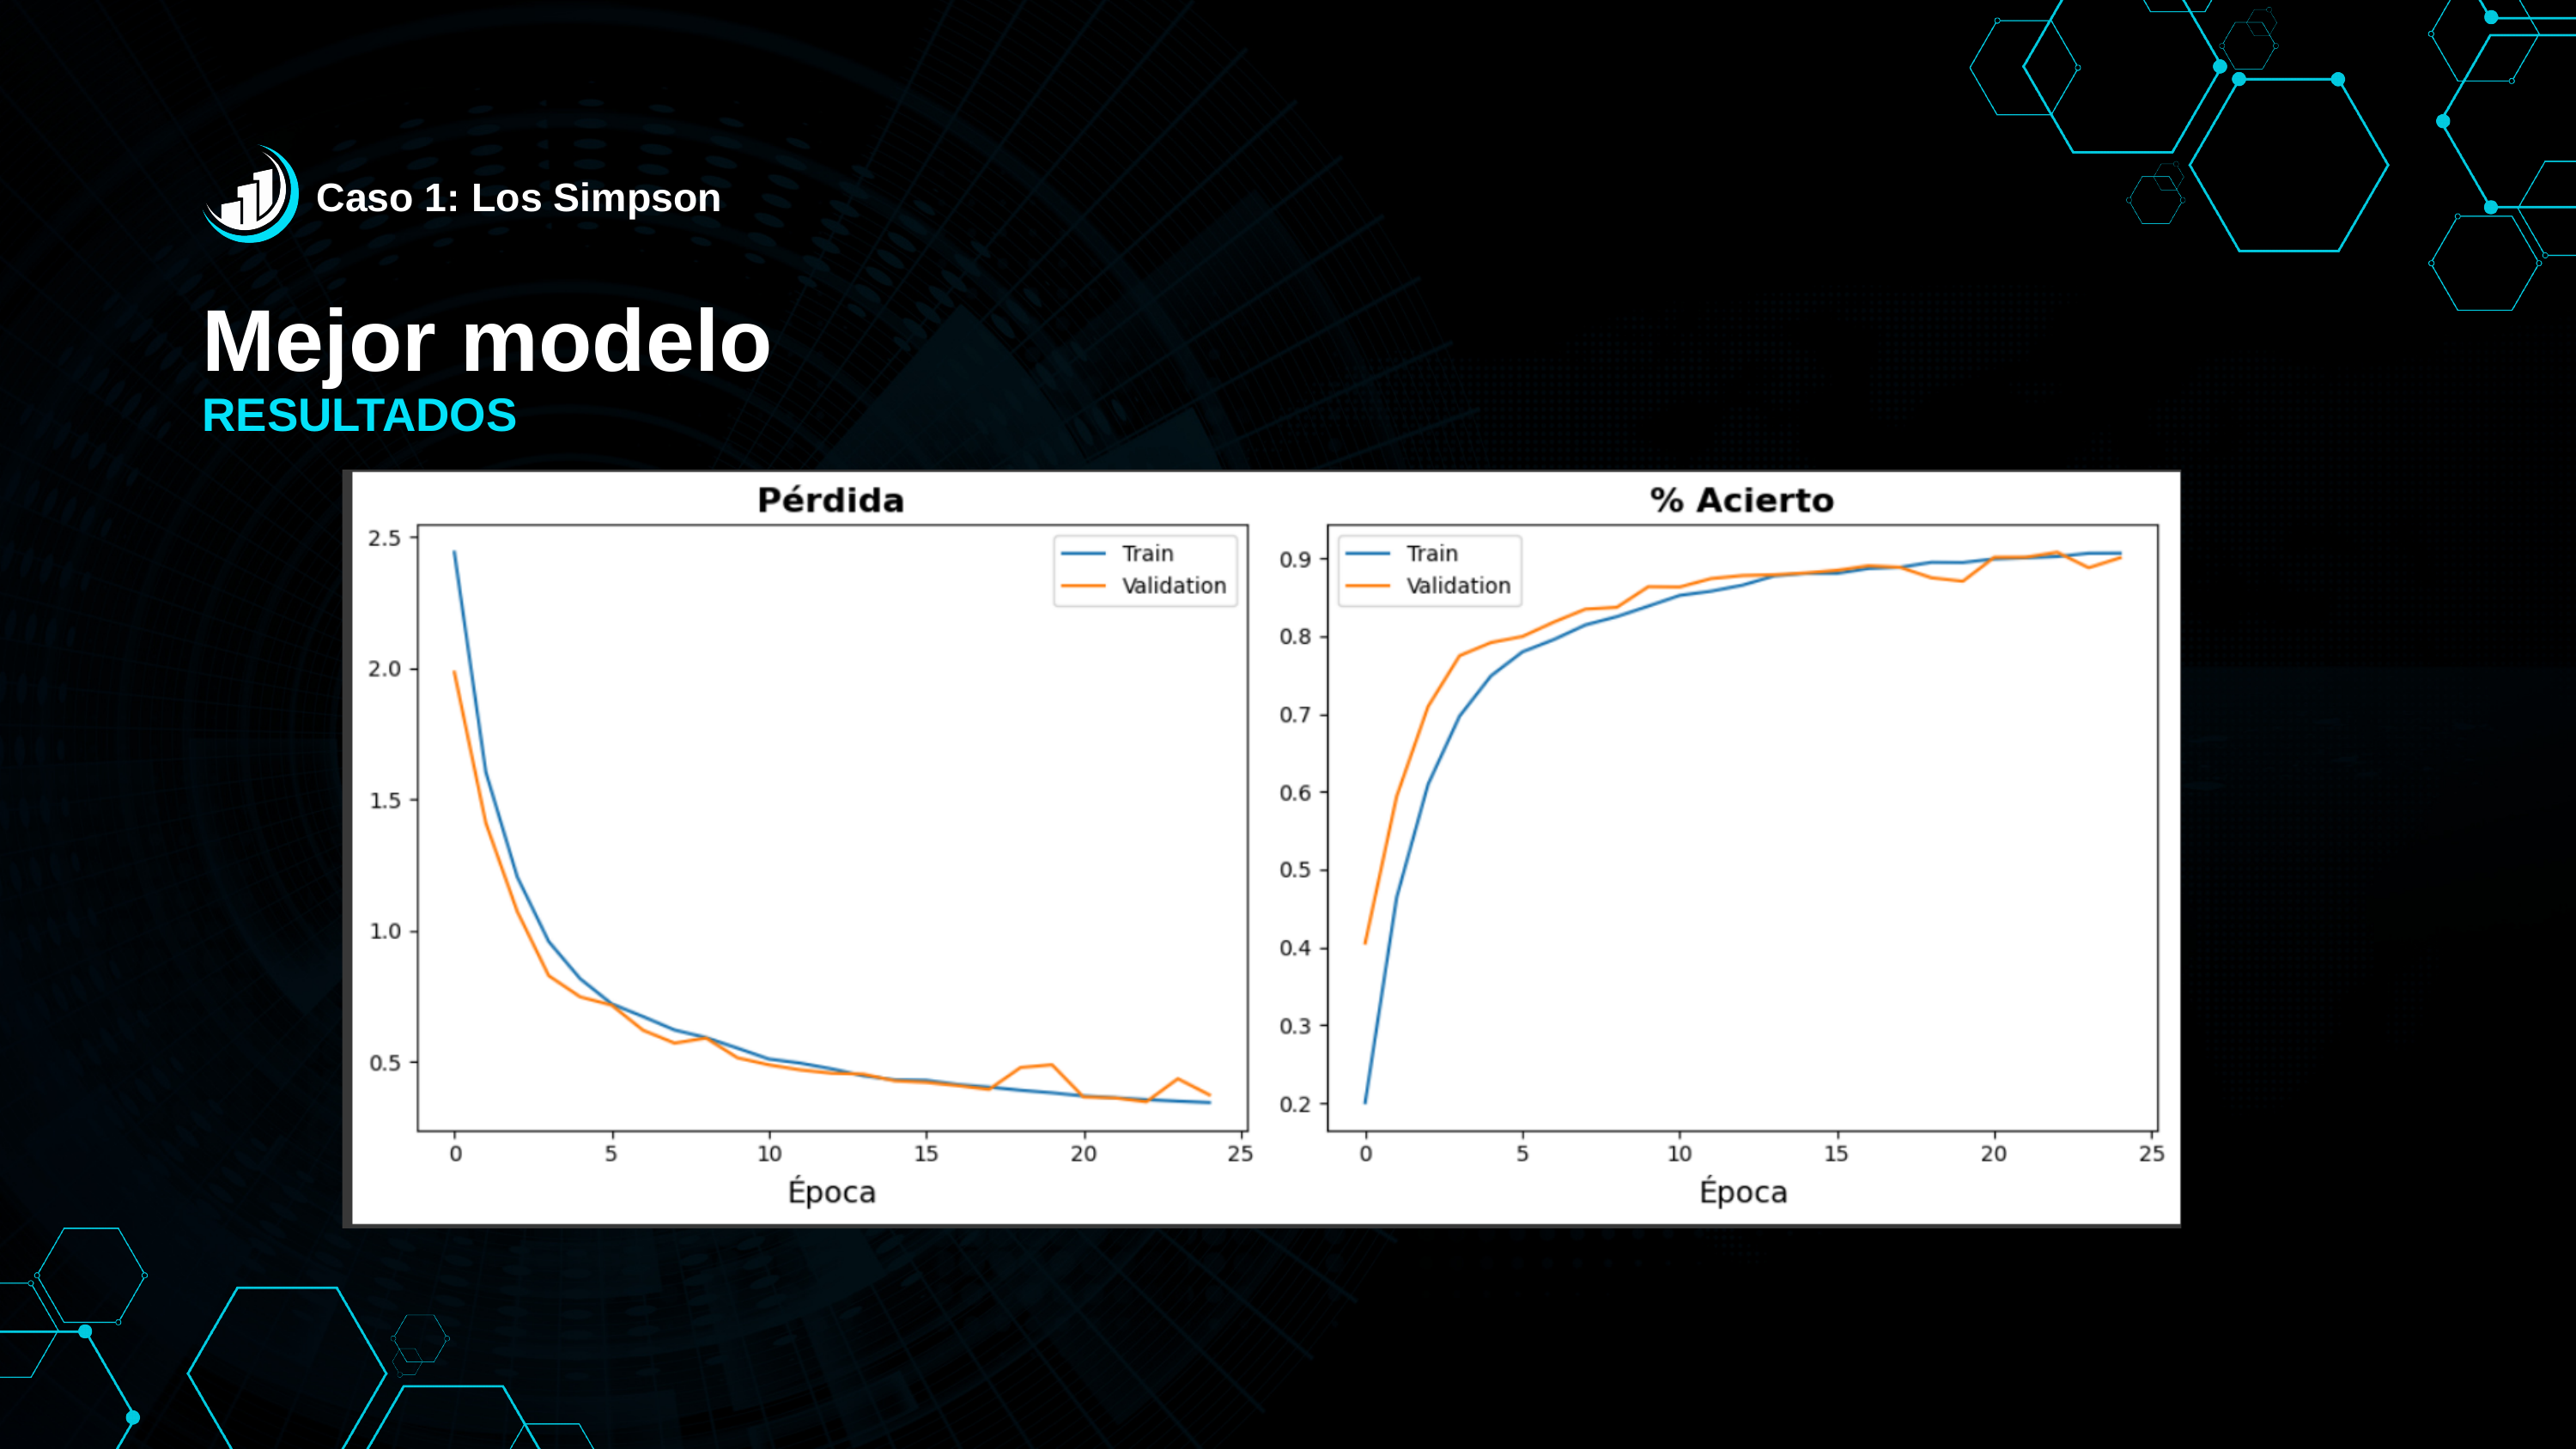

Caso 1: Los Simpson
Mejor modelo
RESULTADOS